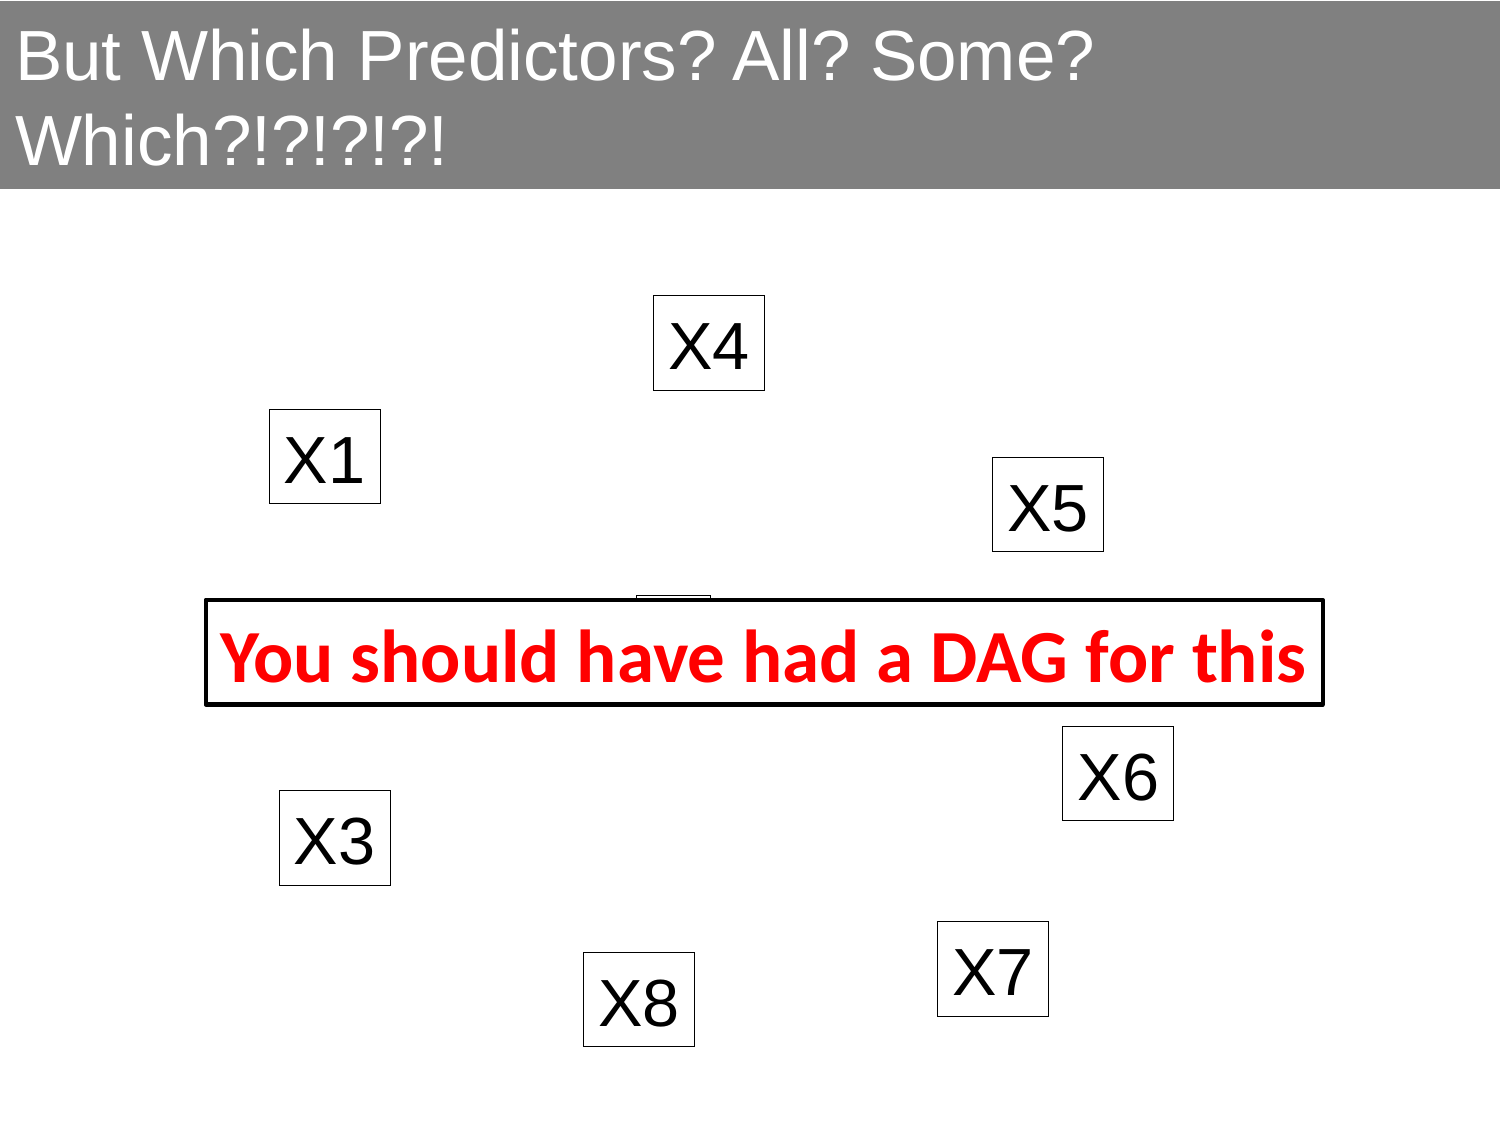

# But Which Predictors? All? Some? Which?!?!?!?!
X4
X1
X5
Y
You should have had a DAG for this
X2
X6
X3
X7
X8